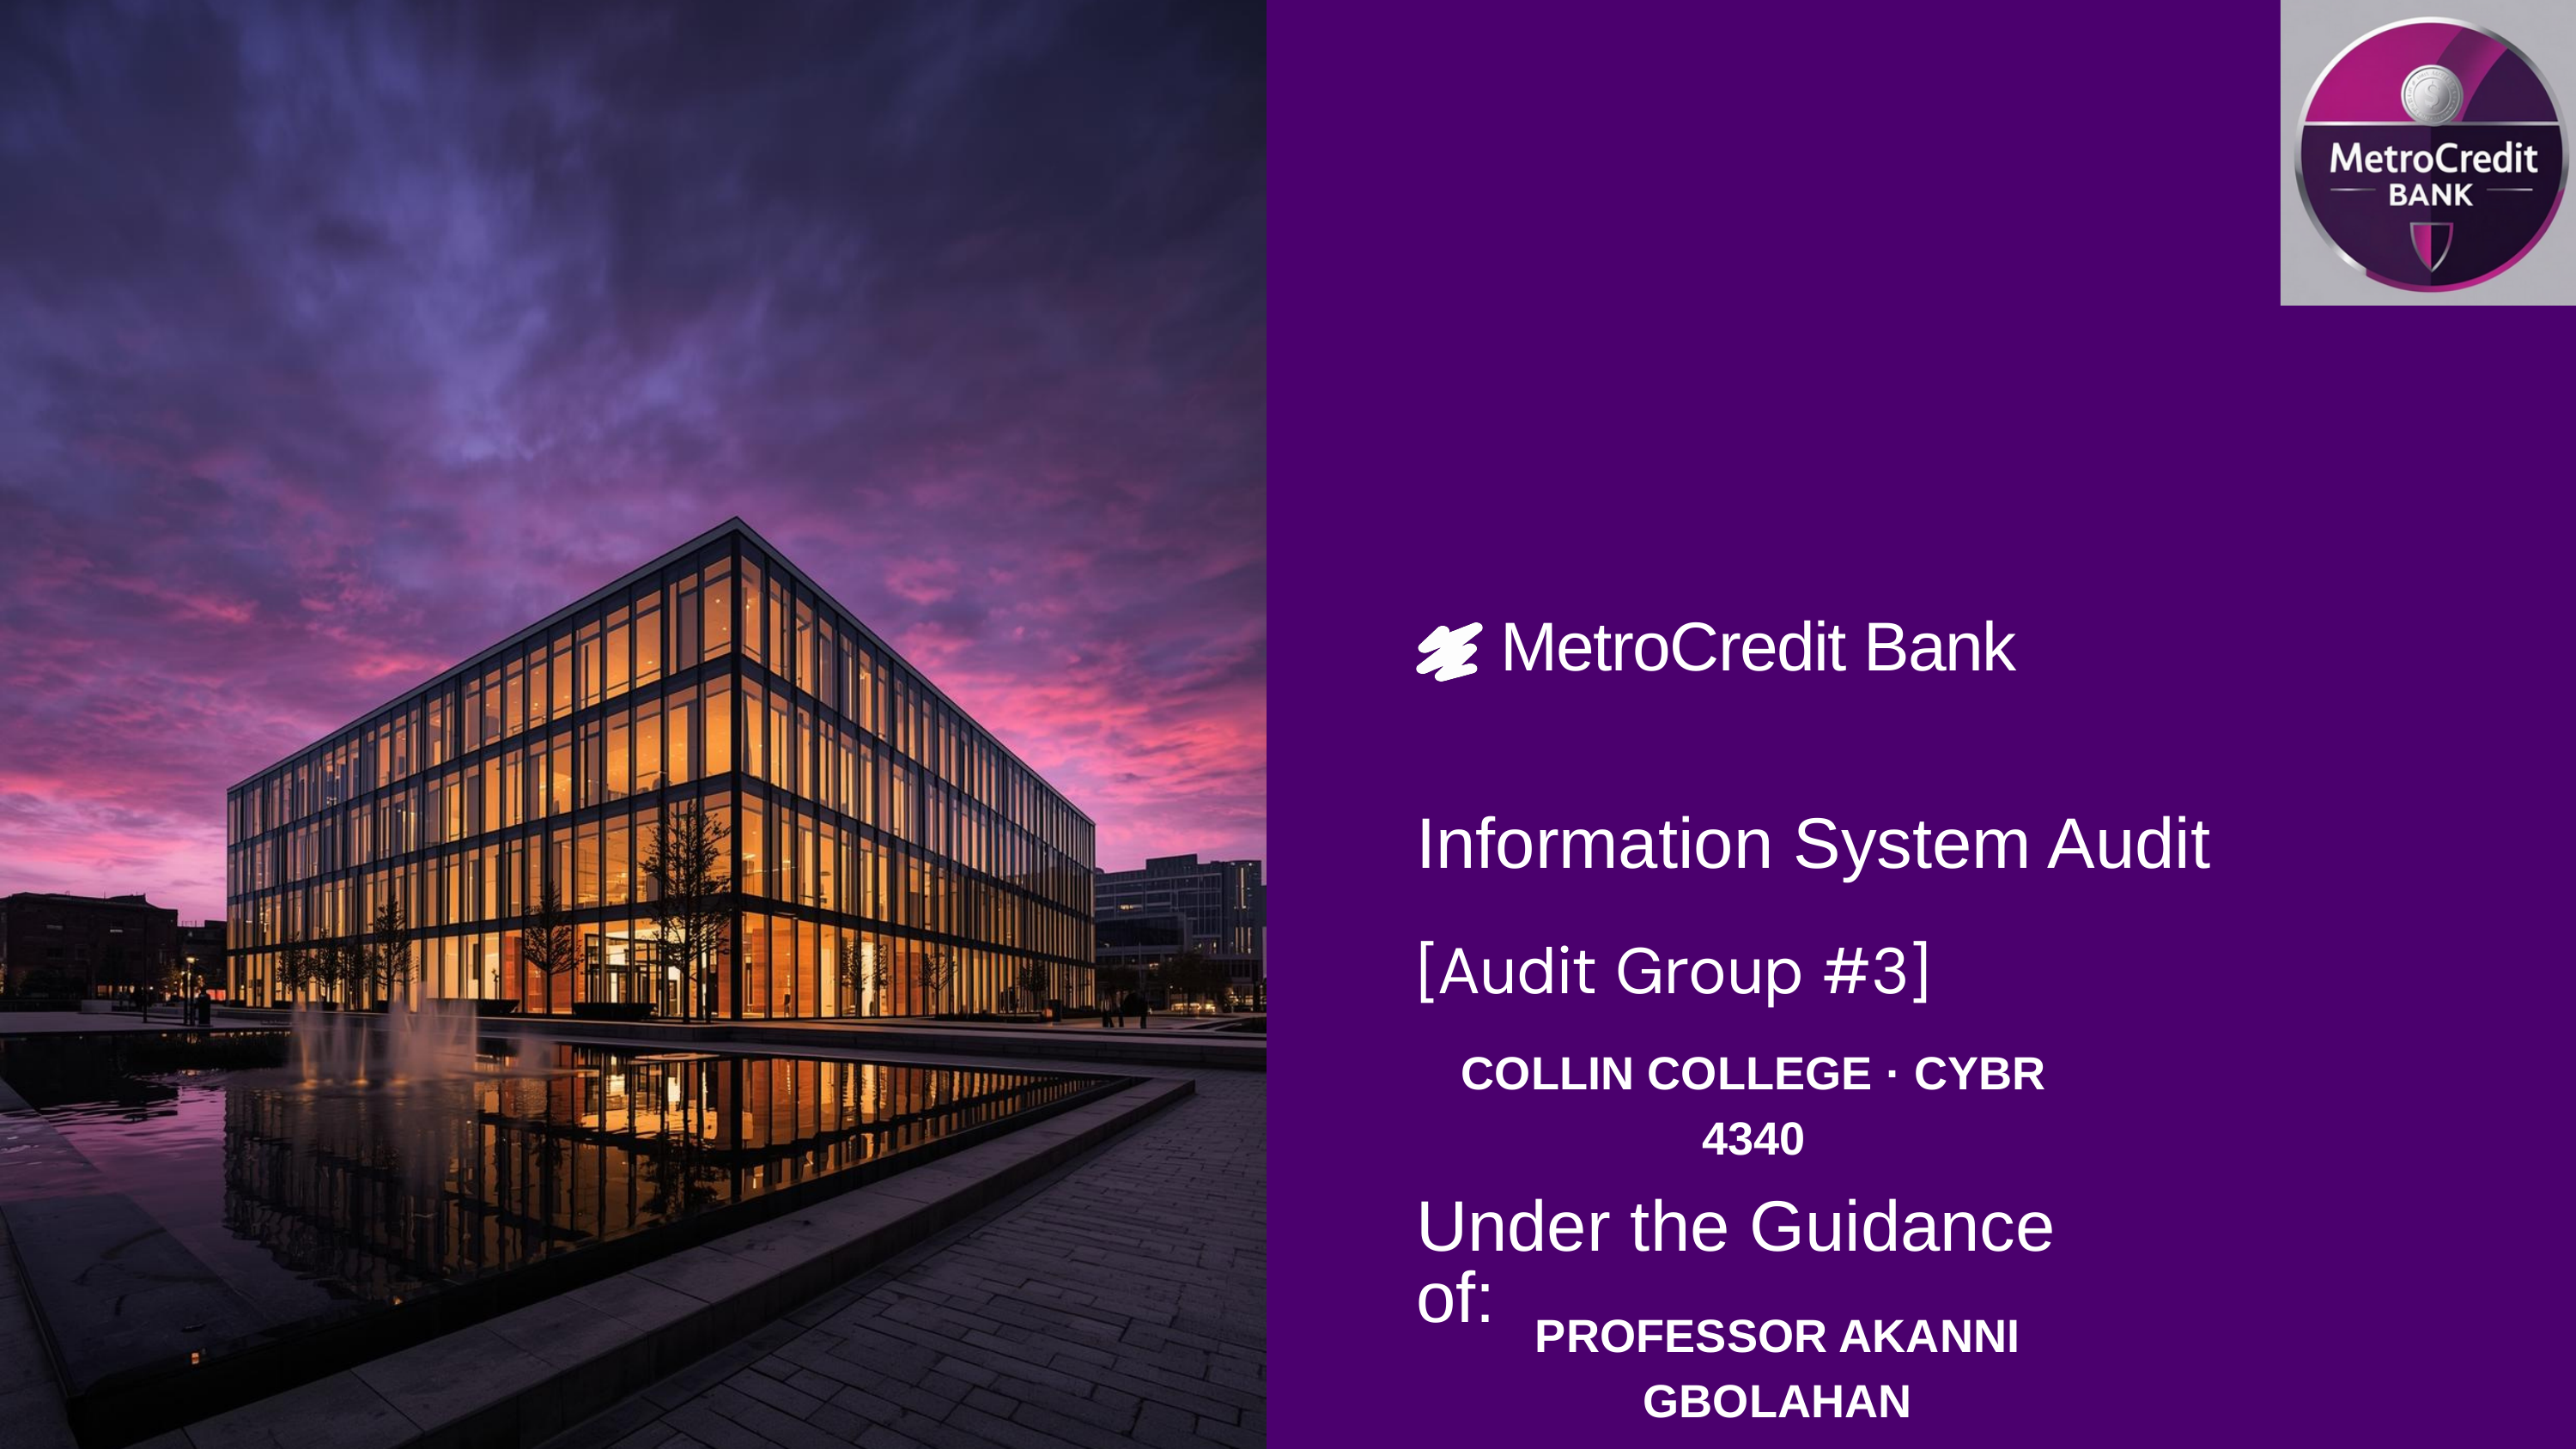

MetroCredit Bank
Information System Audit
[Audit Group #3]
COLLIN COLLEGE · CYBR 4340
Under the Guidance of:
PROFESSOR AKANNI GBOLAHAN